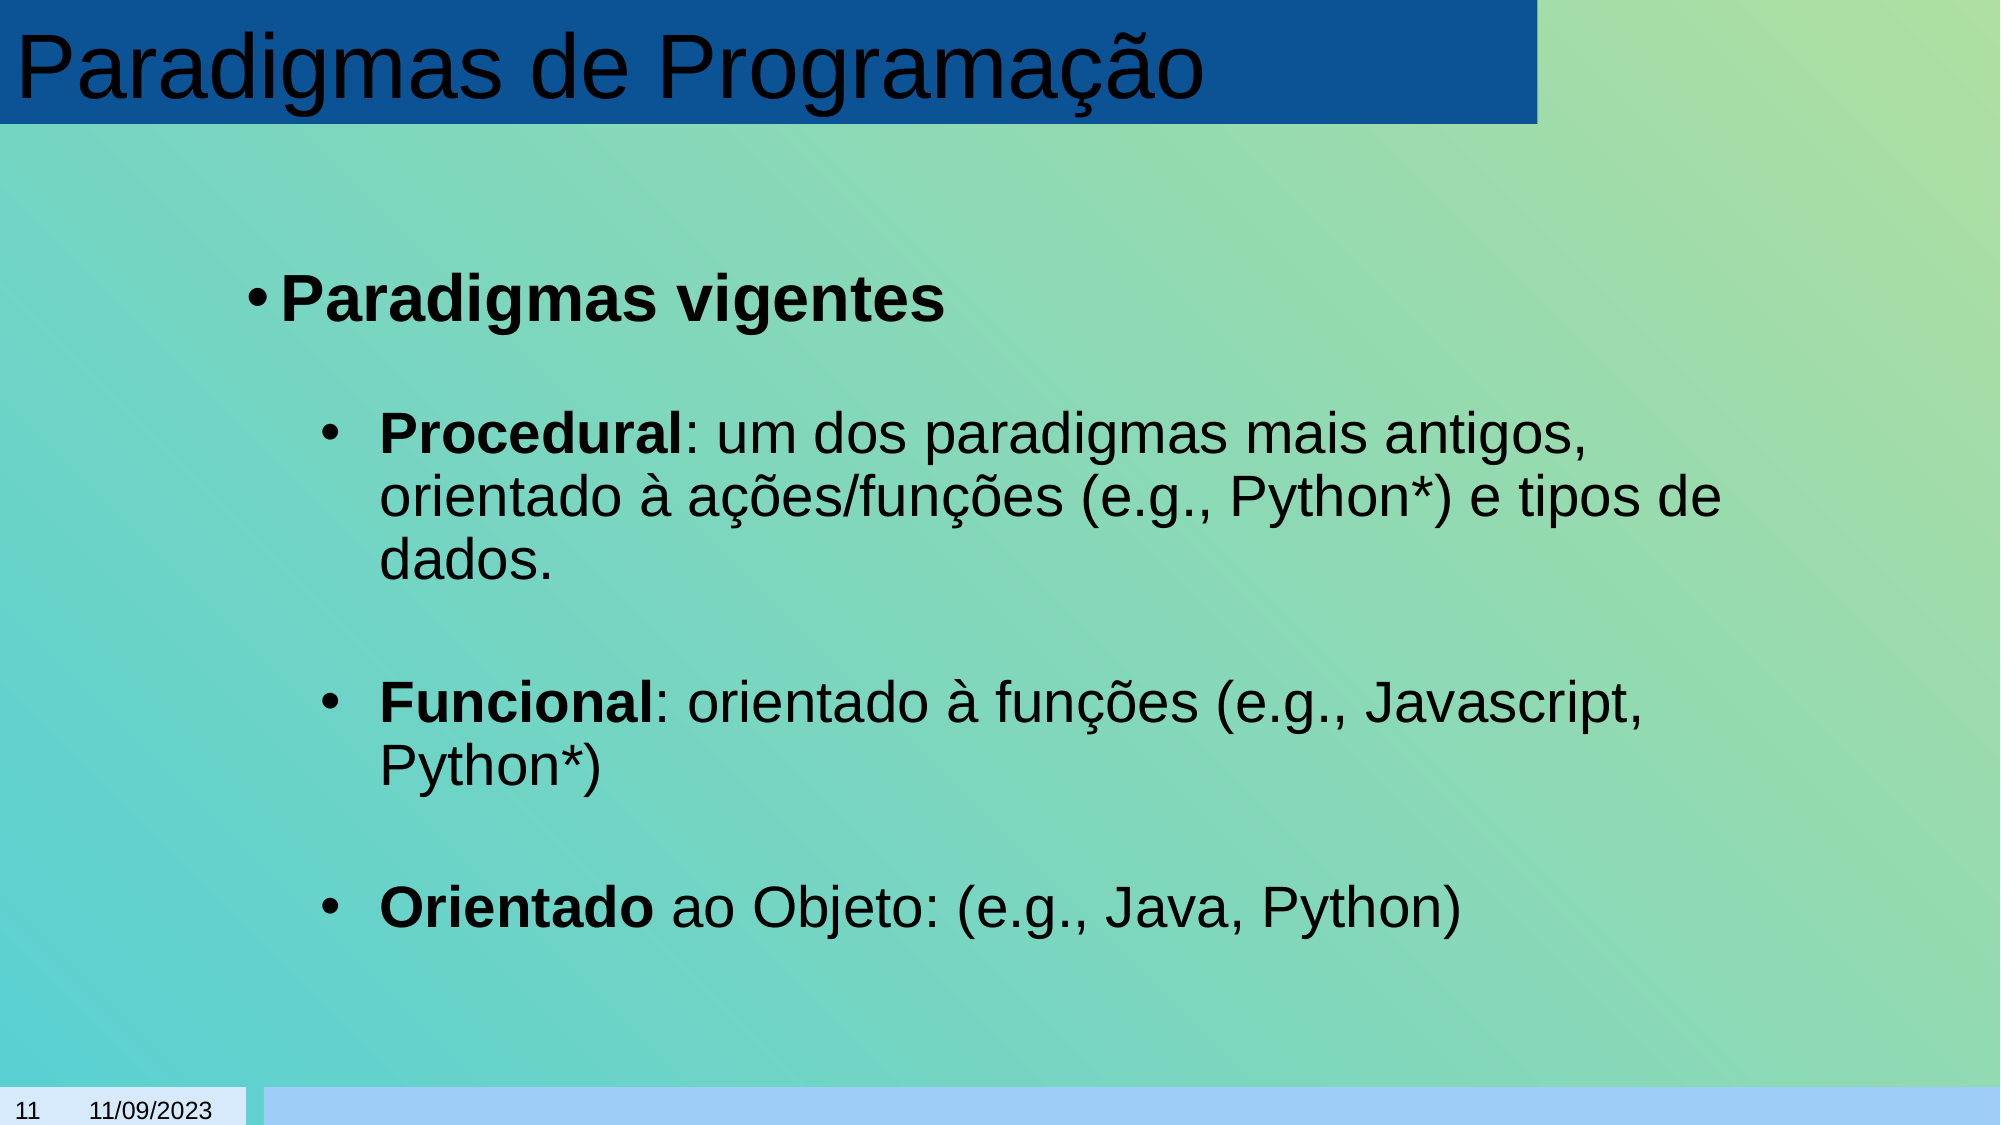

# Paradigmas de Programação
Paradigmas vigentes

Procedural: um dos paradigmas mais antigos, orientado à ações/funções (e.g., Python*) e tipos de dados.

Funcional: orientado à funções (e.g., Javascript, Python*)

Orientado ao Objeto: (e.g., Java, Python)
11
11/09/2023